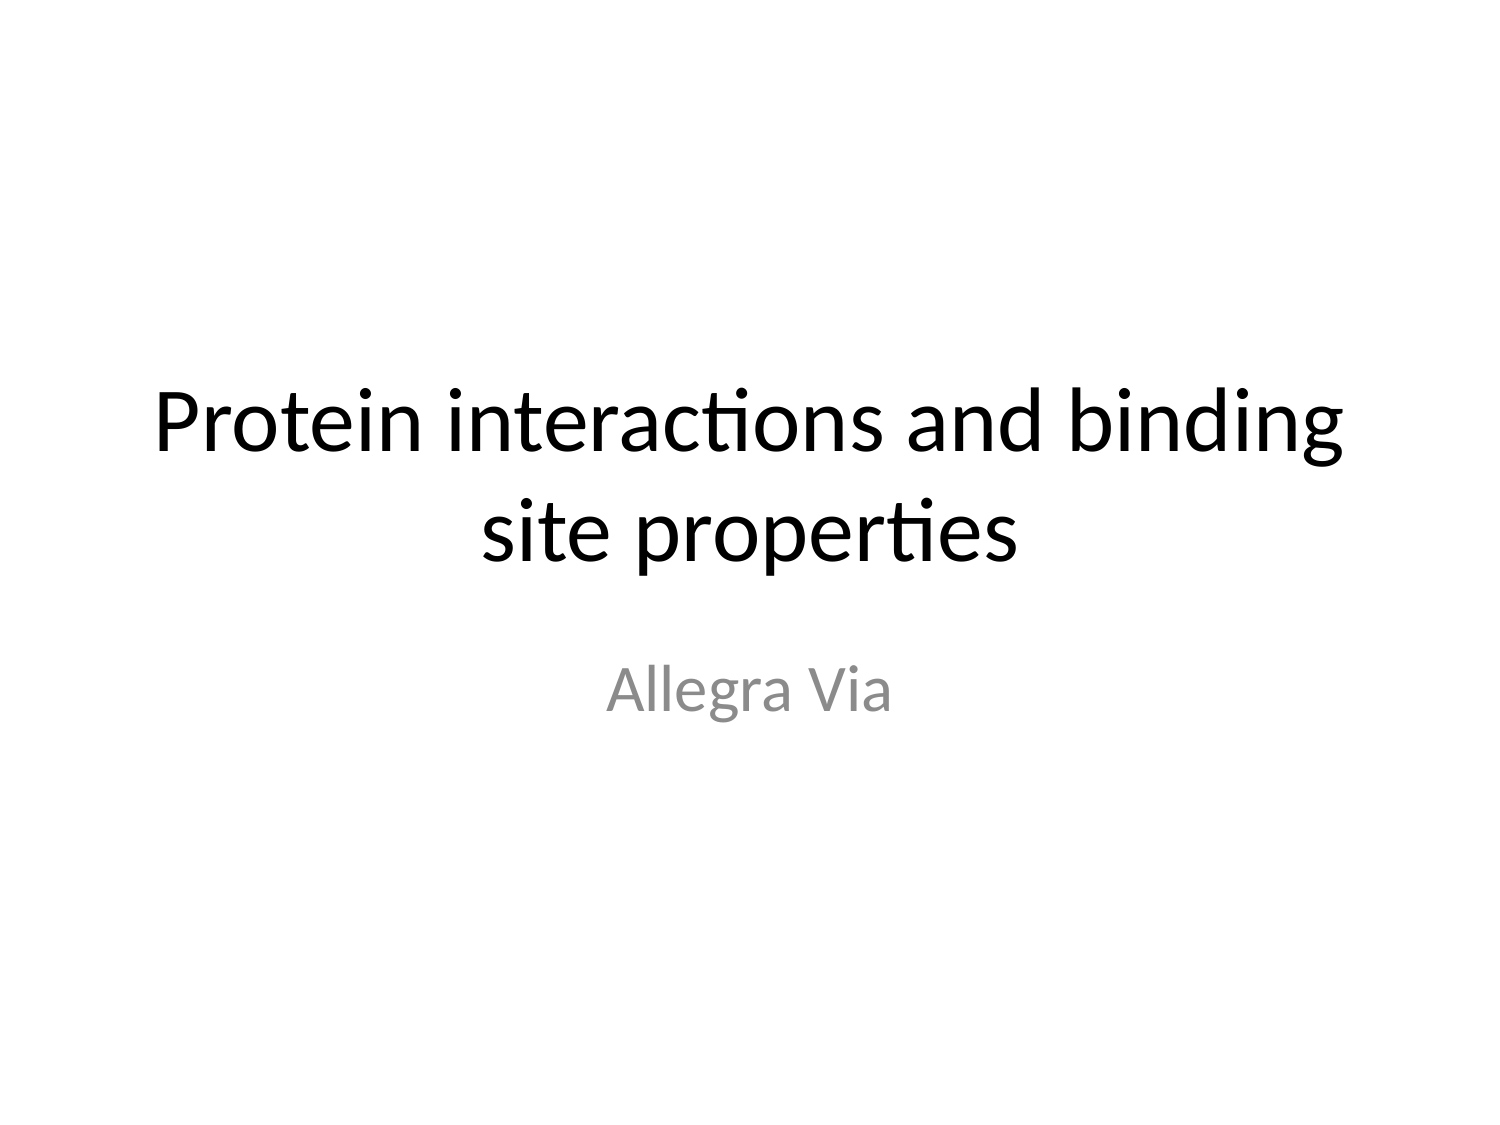

# Protein interactions and binding site properties
Allegra Via